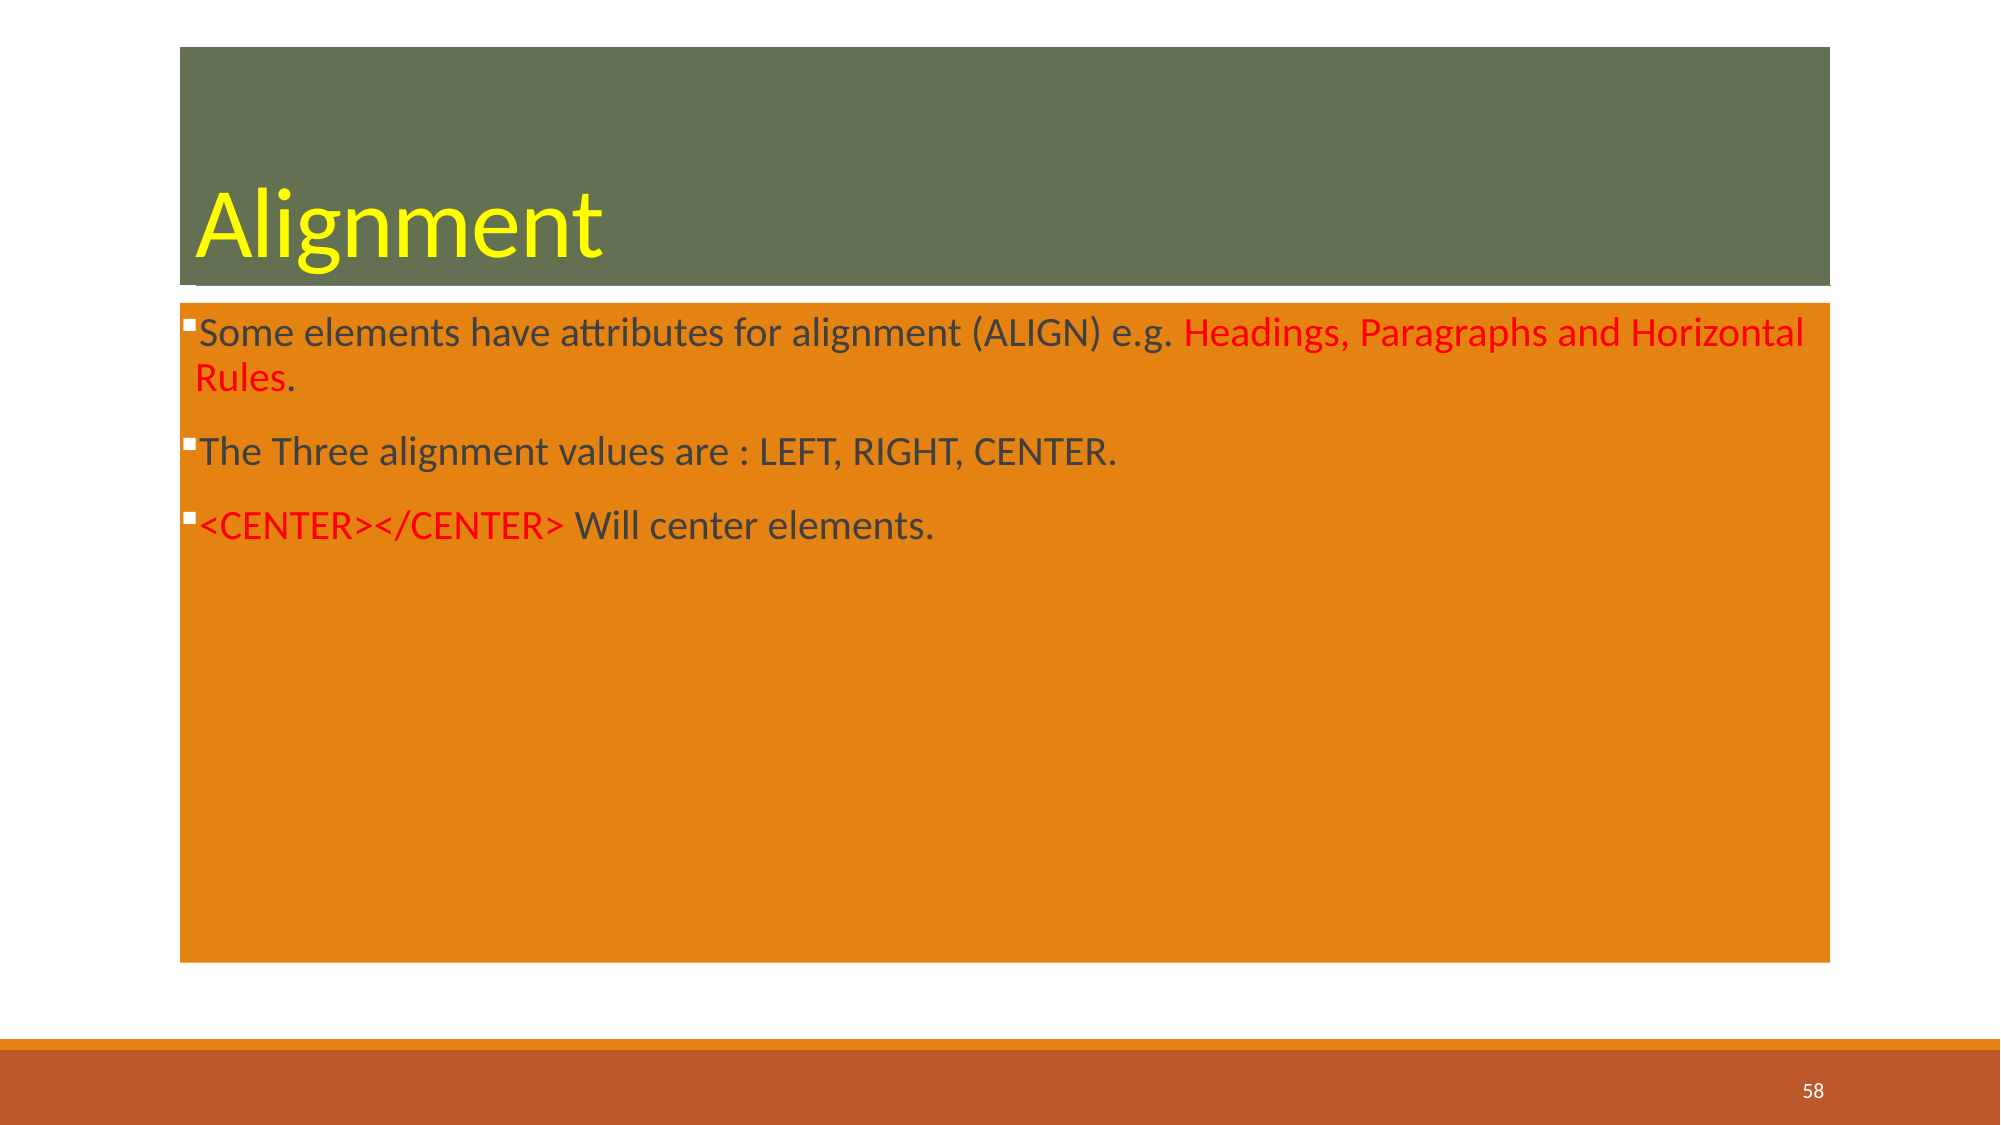

# Alignment
Some elements have attributes for alignment (ALIGN) e.g. Headings, Paragraphs and Horizontal Rules.
The Three alignment values are : LEFT, RIGHT, CENTER.
<CENTER></CENTER> Will center elements.
58